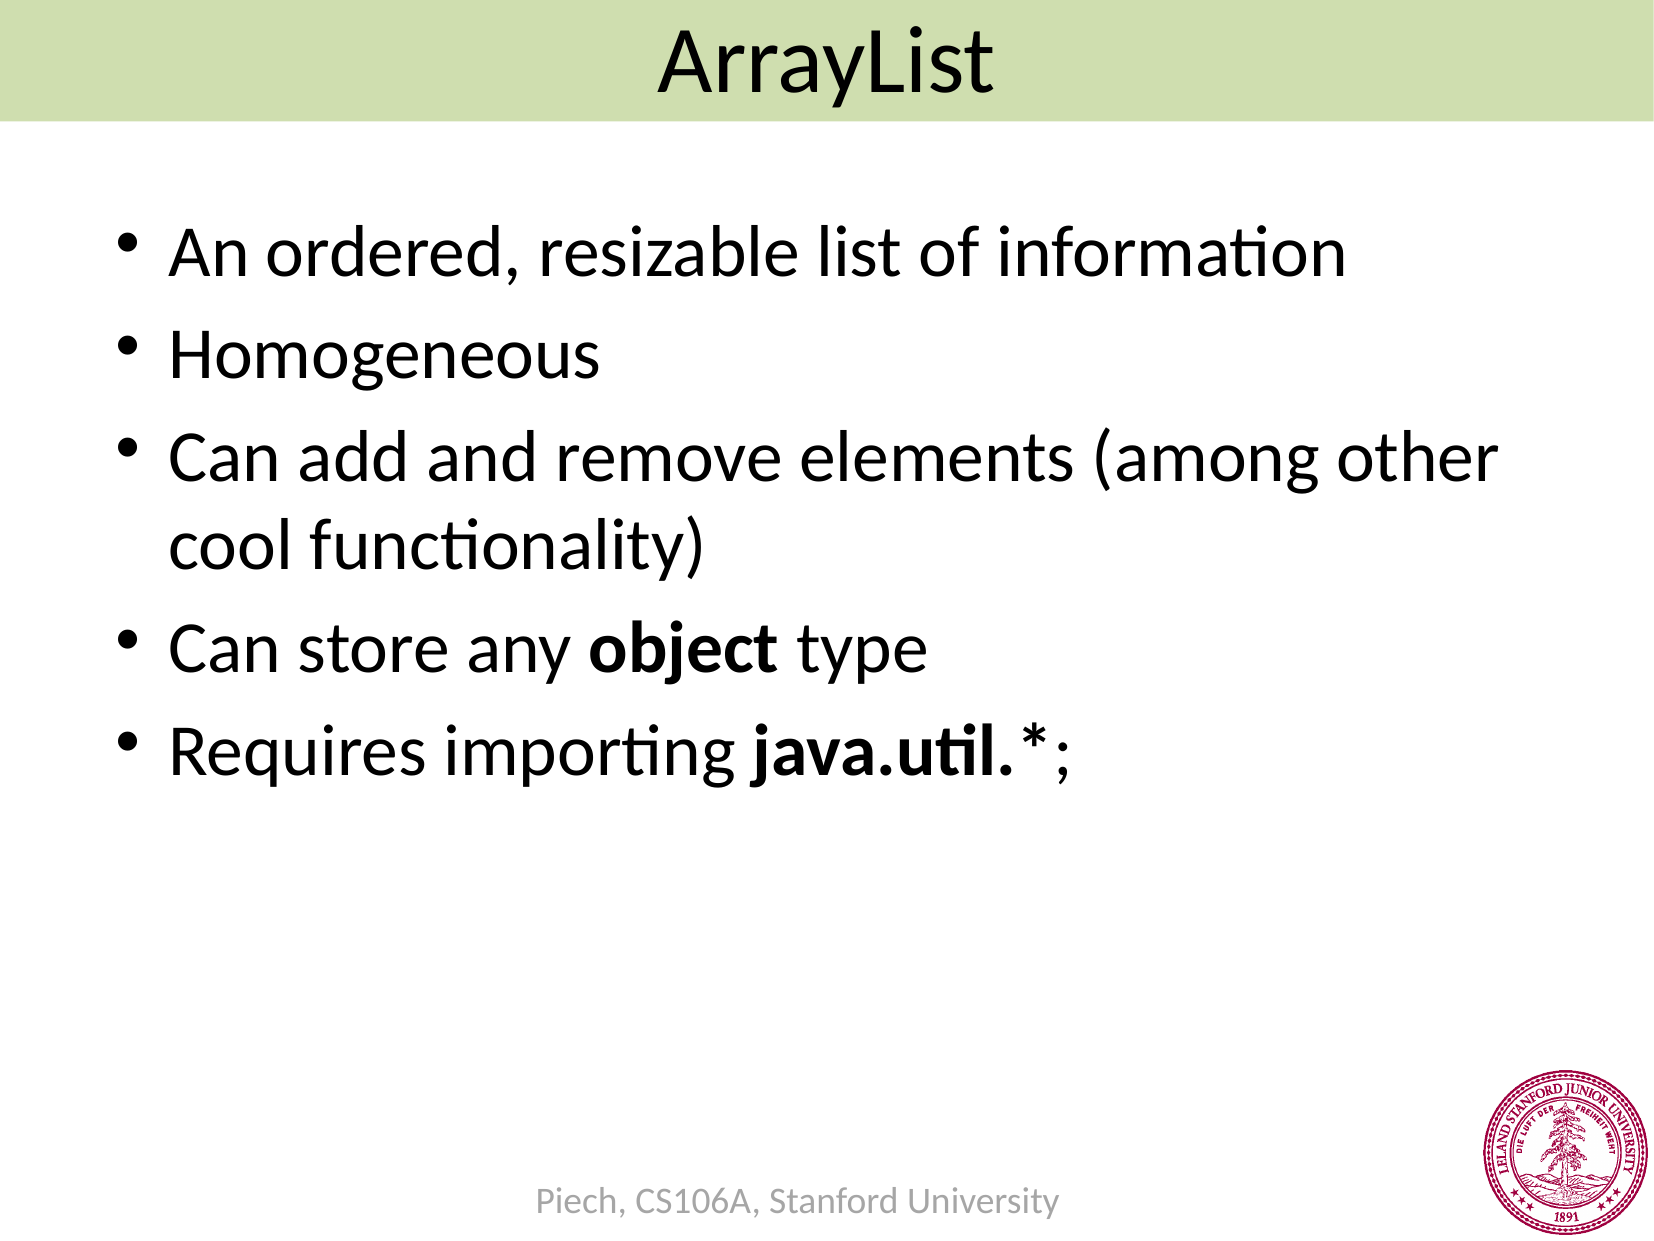

ArrayList
An ordered, resizable list of information
Homogeneous
Can add and remove elements (among other cool functionality)
Can store any object type
Requires importing java.util.*;